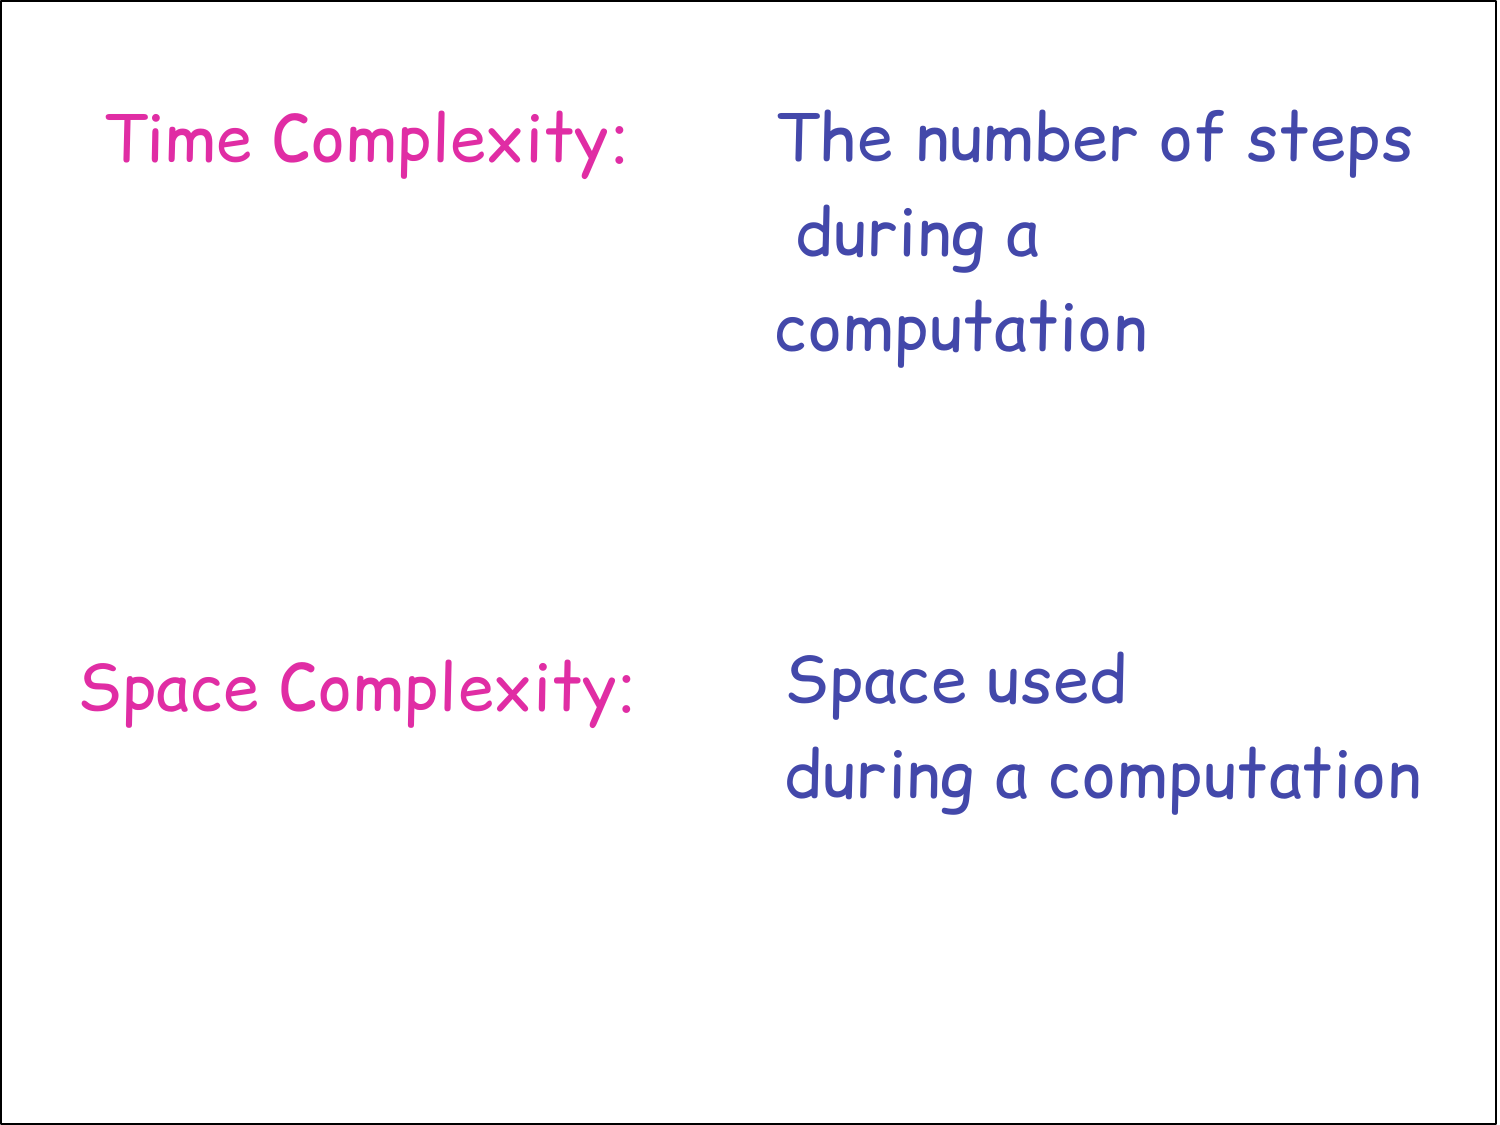

The number of steps  during a computation
Time Complexity:
Space used
during a computation
Space Complexity: